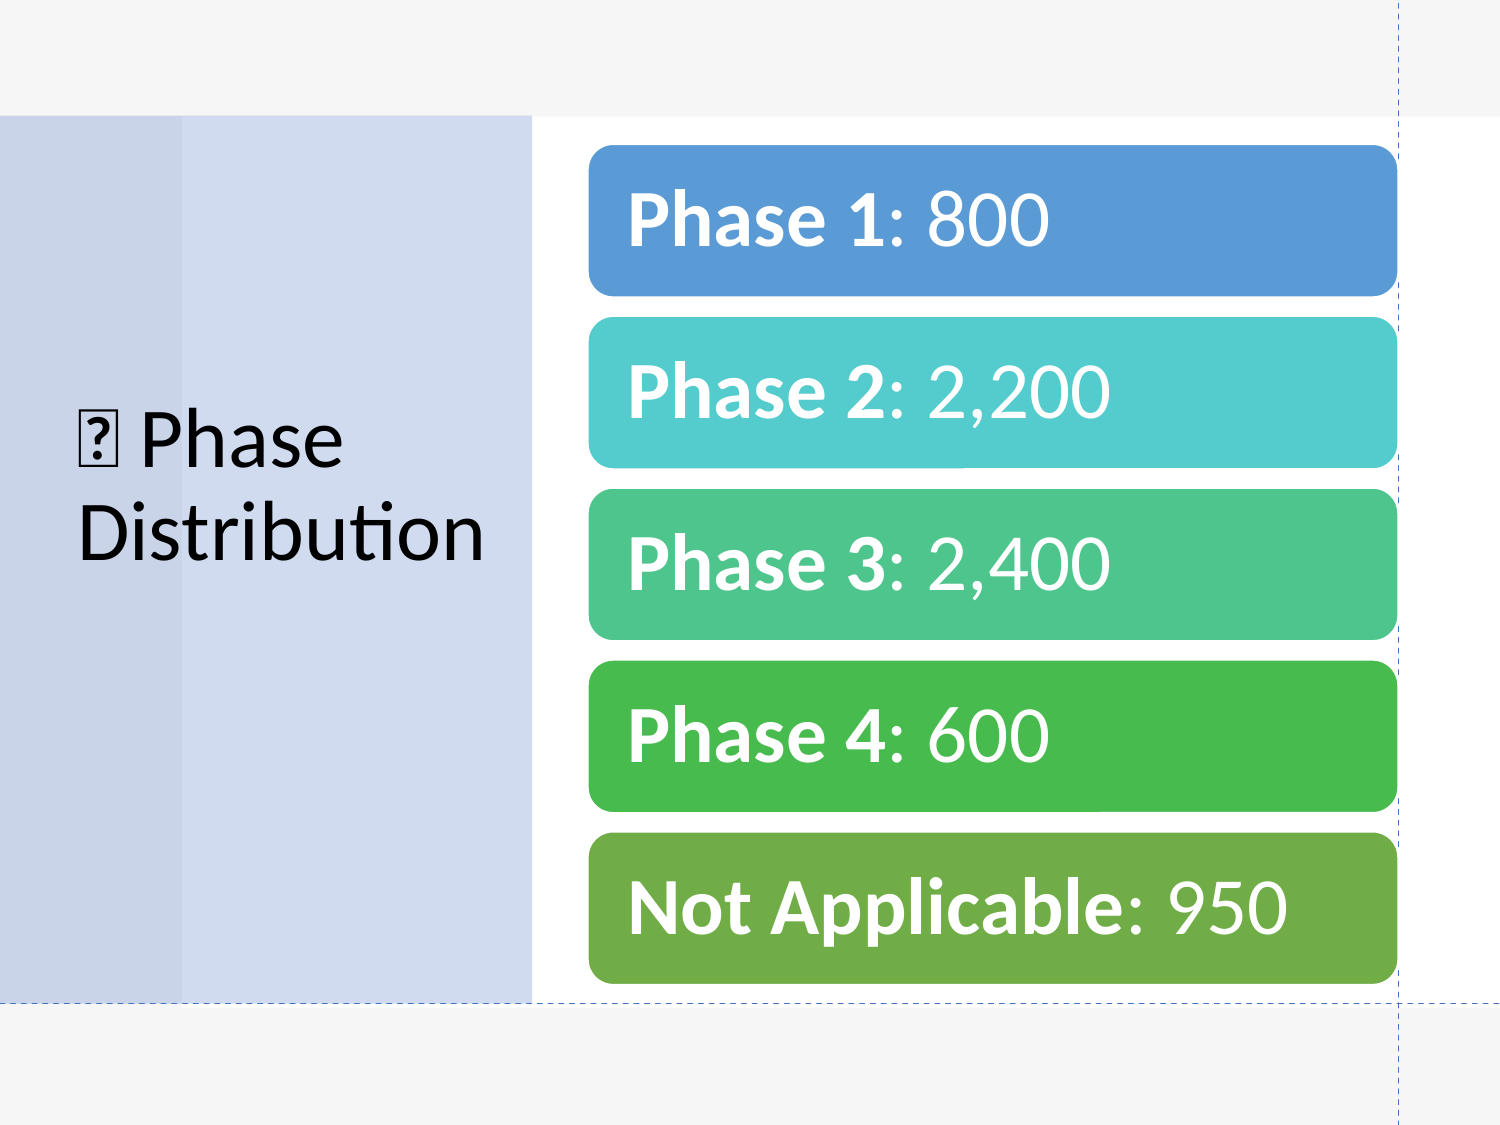

# 🧪 Phase Distribution

Phase 1: 800
Phase 2: 2,200
Phase 3: 2,400
Phase 4: 600
Not Applicable: 950